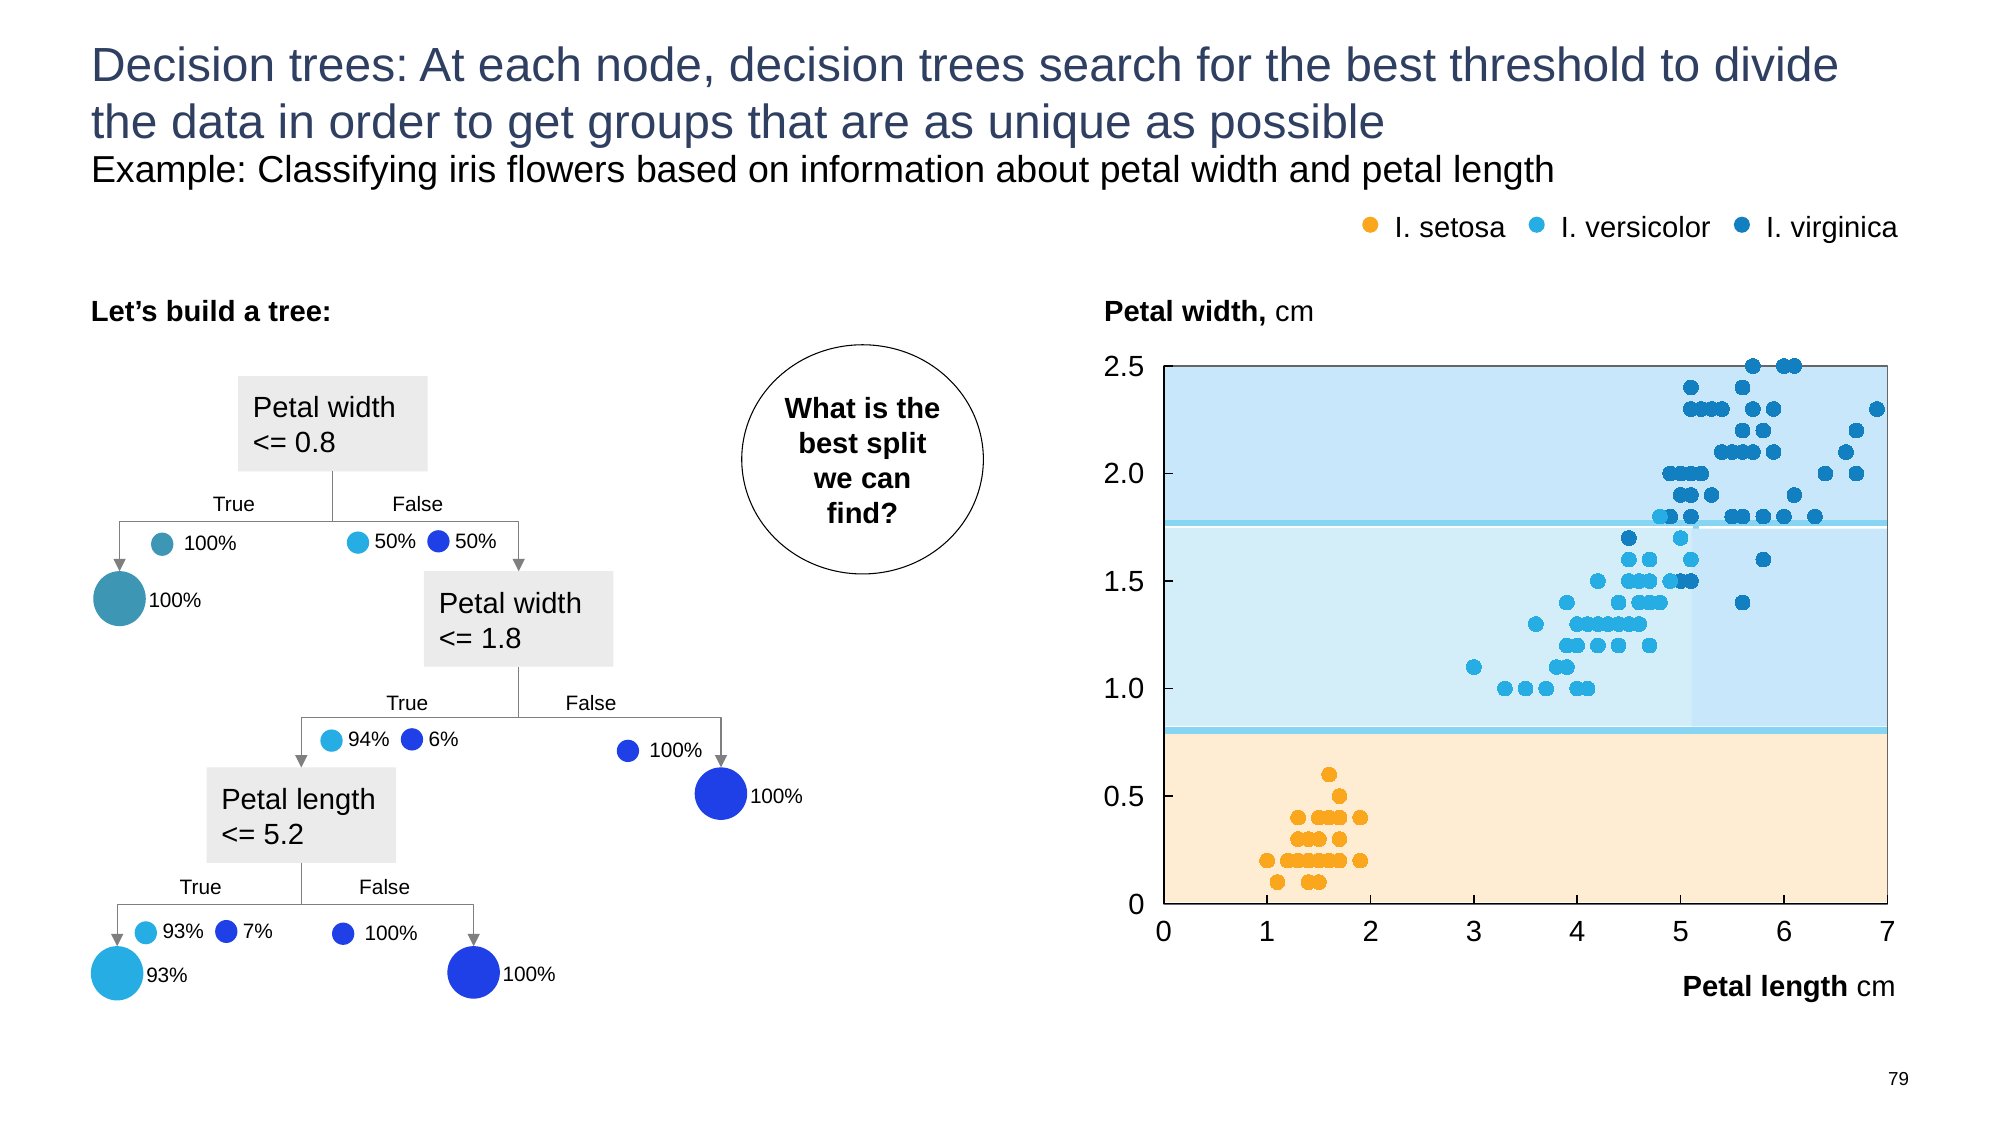

# Decision trees: At each node, decision trees search for the best threshold to divide the data in order to get groups that are as unique as possible
Example: Classifying iris flowers based on information about petal width and petal length
I. setosa
I. versicolor
I. virginica

Let’s build a tree:
Petal width, cm
What is the best split we can find?
2.5

### Chart

| Category |  |  |  |
|---|---|---|---|
Petal width <= 0.8
2.0
True
False
50%
50%

100%

1.5

Petal width <= 1.8
100%
1.0
True
False
94%
6%

100%

Petal length <= 5.2

0.5
100%
True
False
0
0
1
2
3
4
5
6
7
93%
7%
100%

100%
93%
Petal length cm